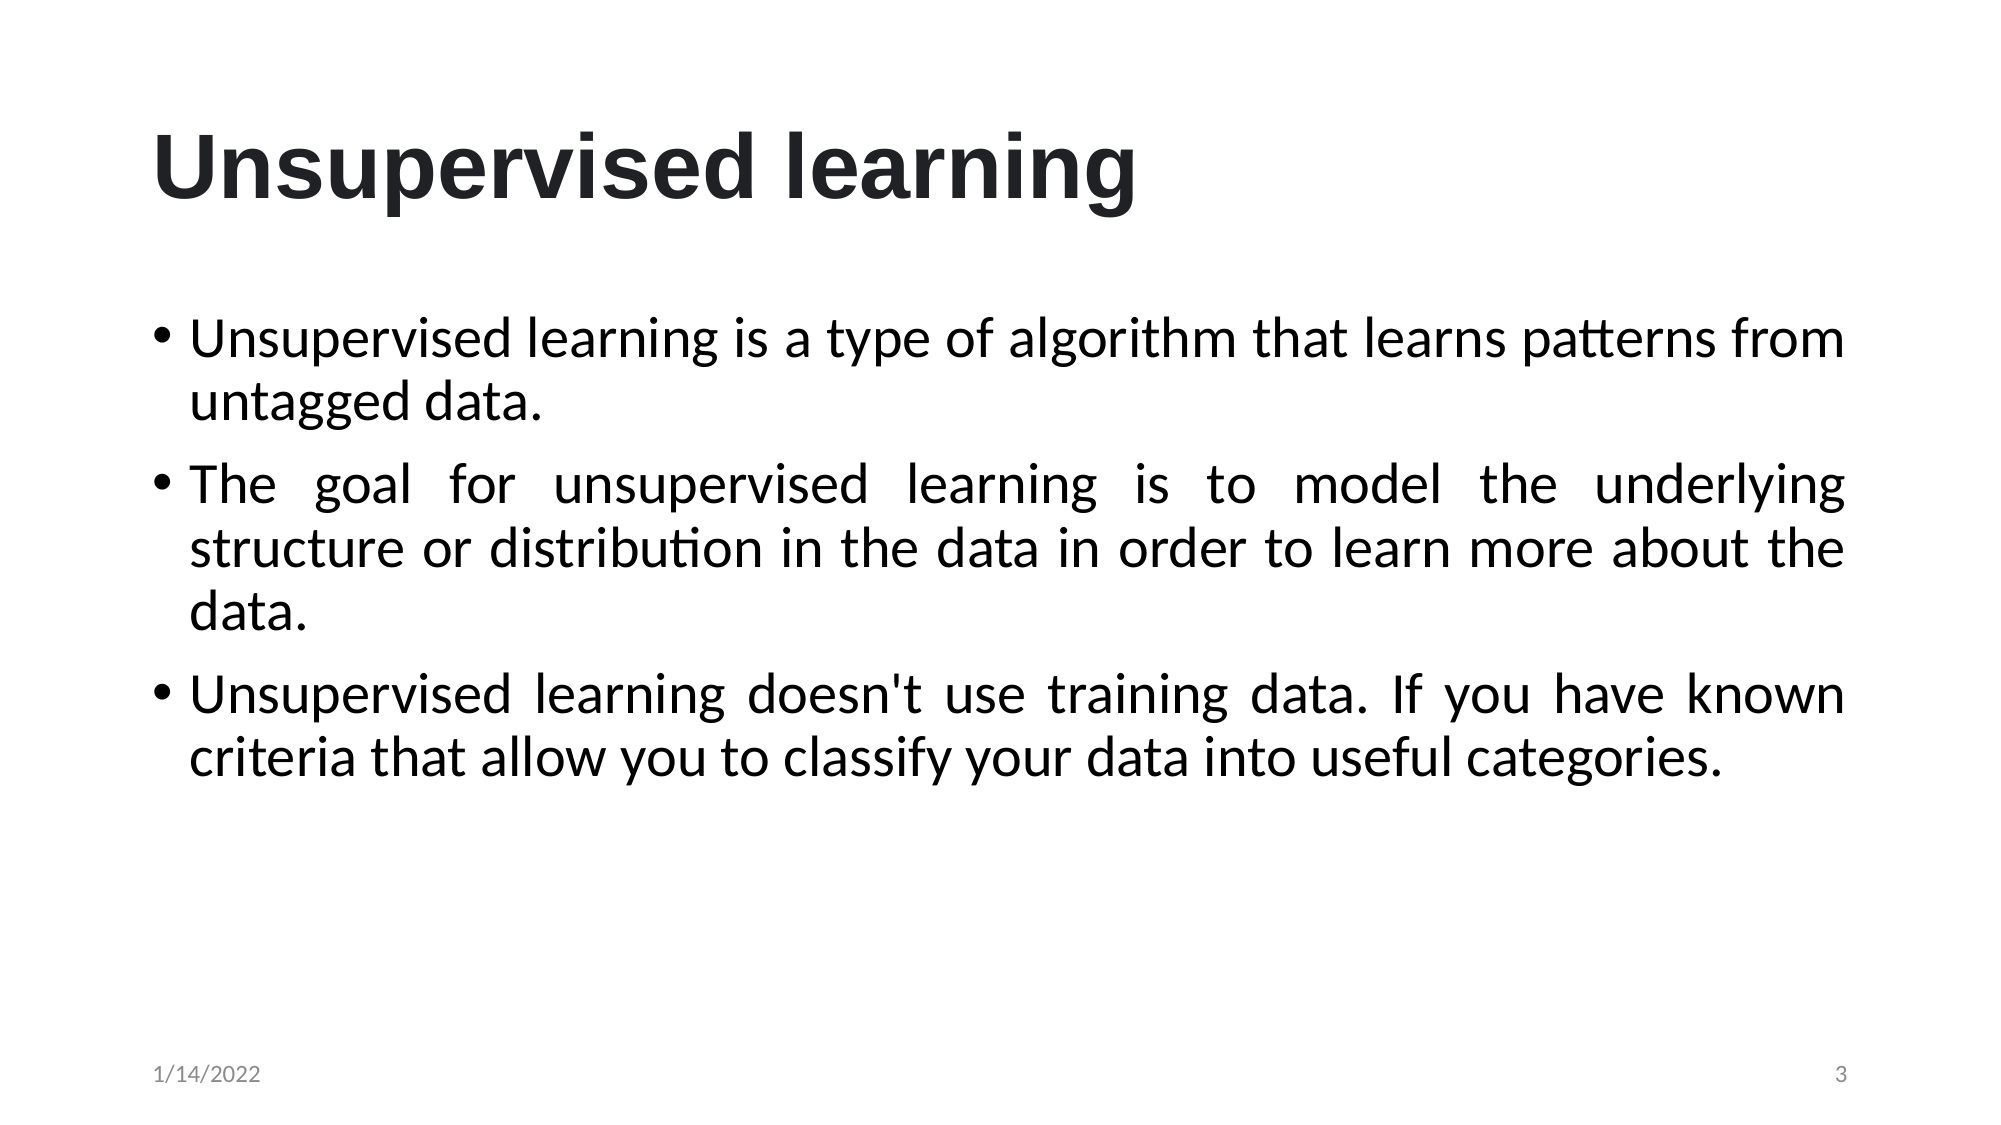

# Unsupervised learning
Unsupervised learning is a type of algorithm that learns patterns from untagged data.
The goal for unsupervised learning is to model the underlying structure or distribution in the data in order to learn more about the data.
Unsupervised learning doesn't use training data. If you have known criteria that allow you to classify your data into useful categories.
1/14/2022
3